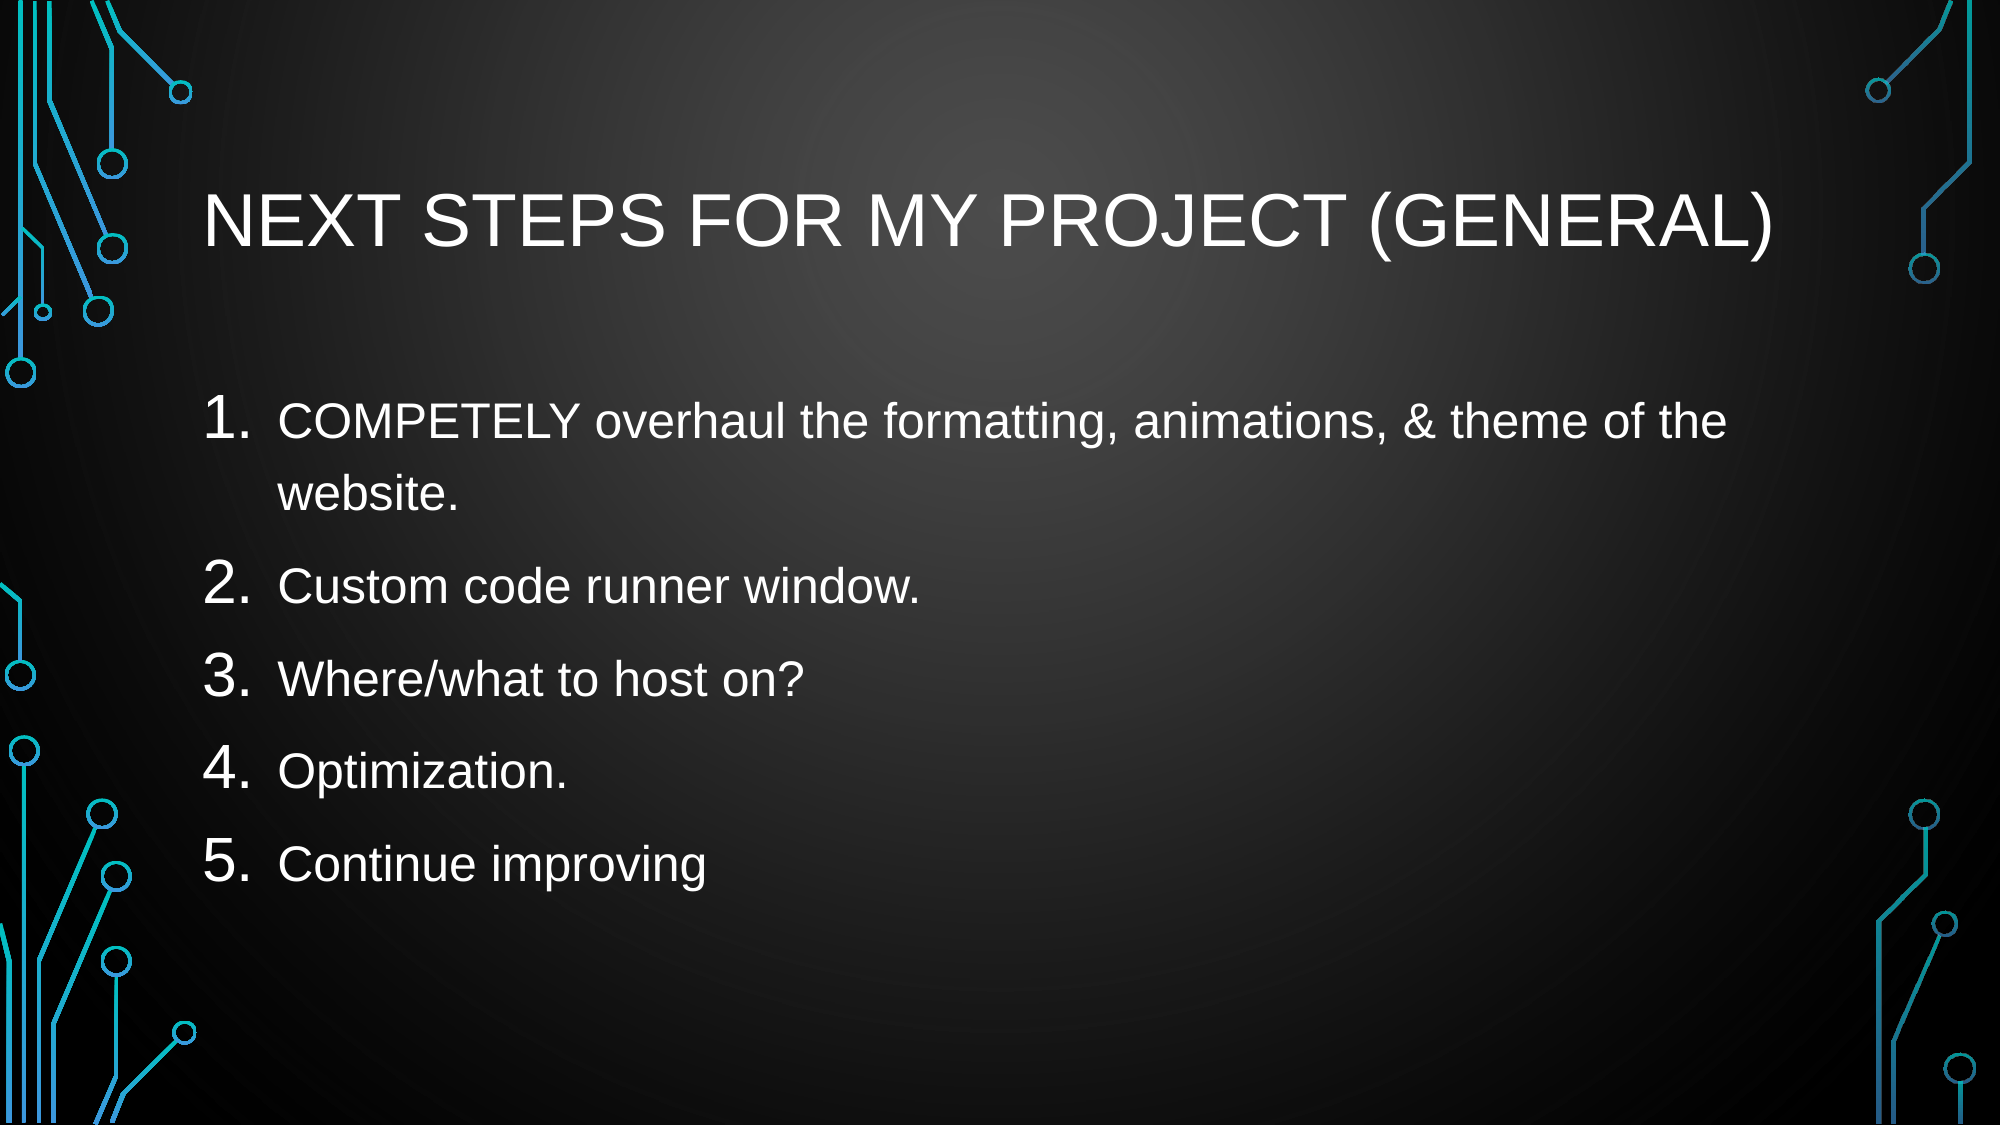

# Next Steps for my project (General)
COMPETELY overhaul the formatting, animations, & theme of the website.
Custom code runner window.
Where/what to host on?
Optimization.
Continue improving